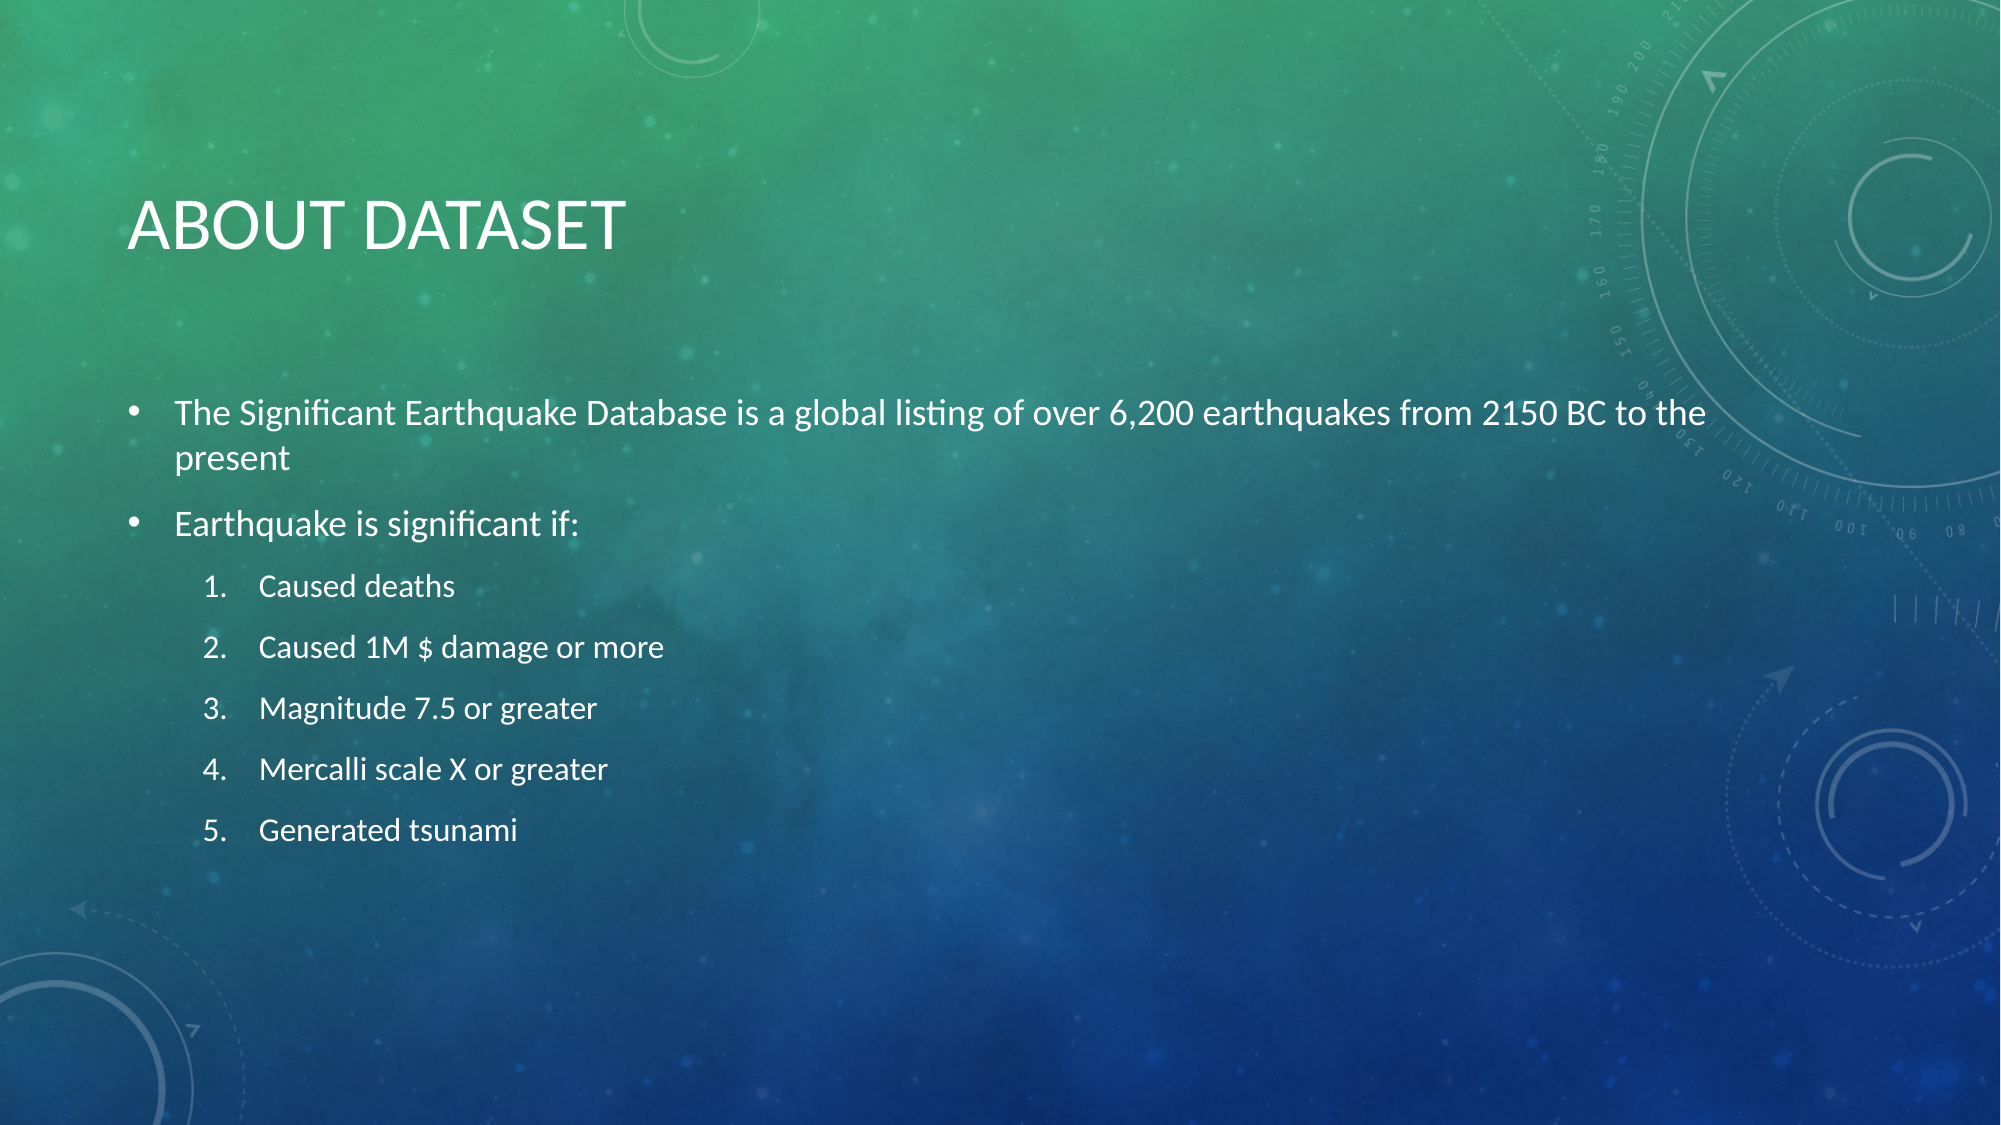

# About dataset
The Significant Earthquake Database is a global listing of over 6,200 earthquakes from 2150 BC to the present
Earthquake is significant if:
Caused deaths
Caused 1M $ damage or more
Magnitude 7.5 or greater
Mercalli scale X or greater
Generated tsunami